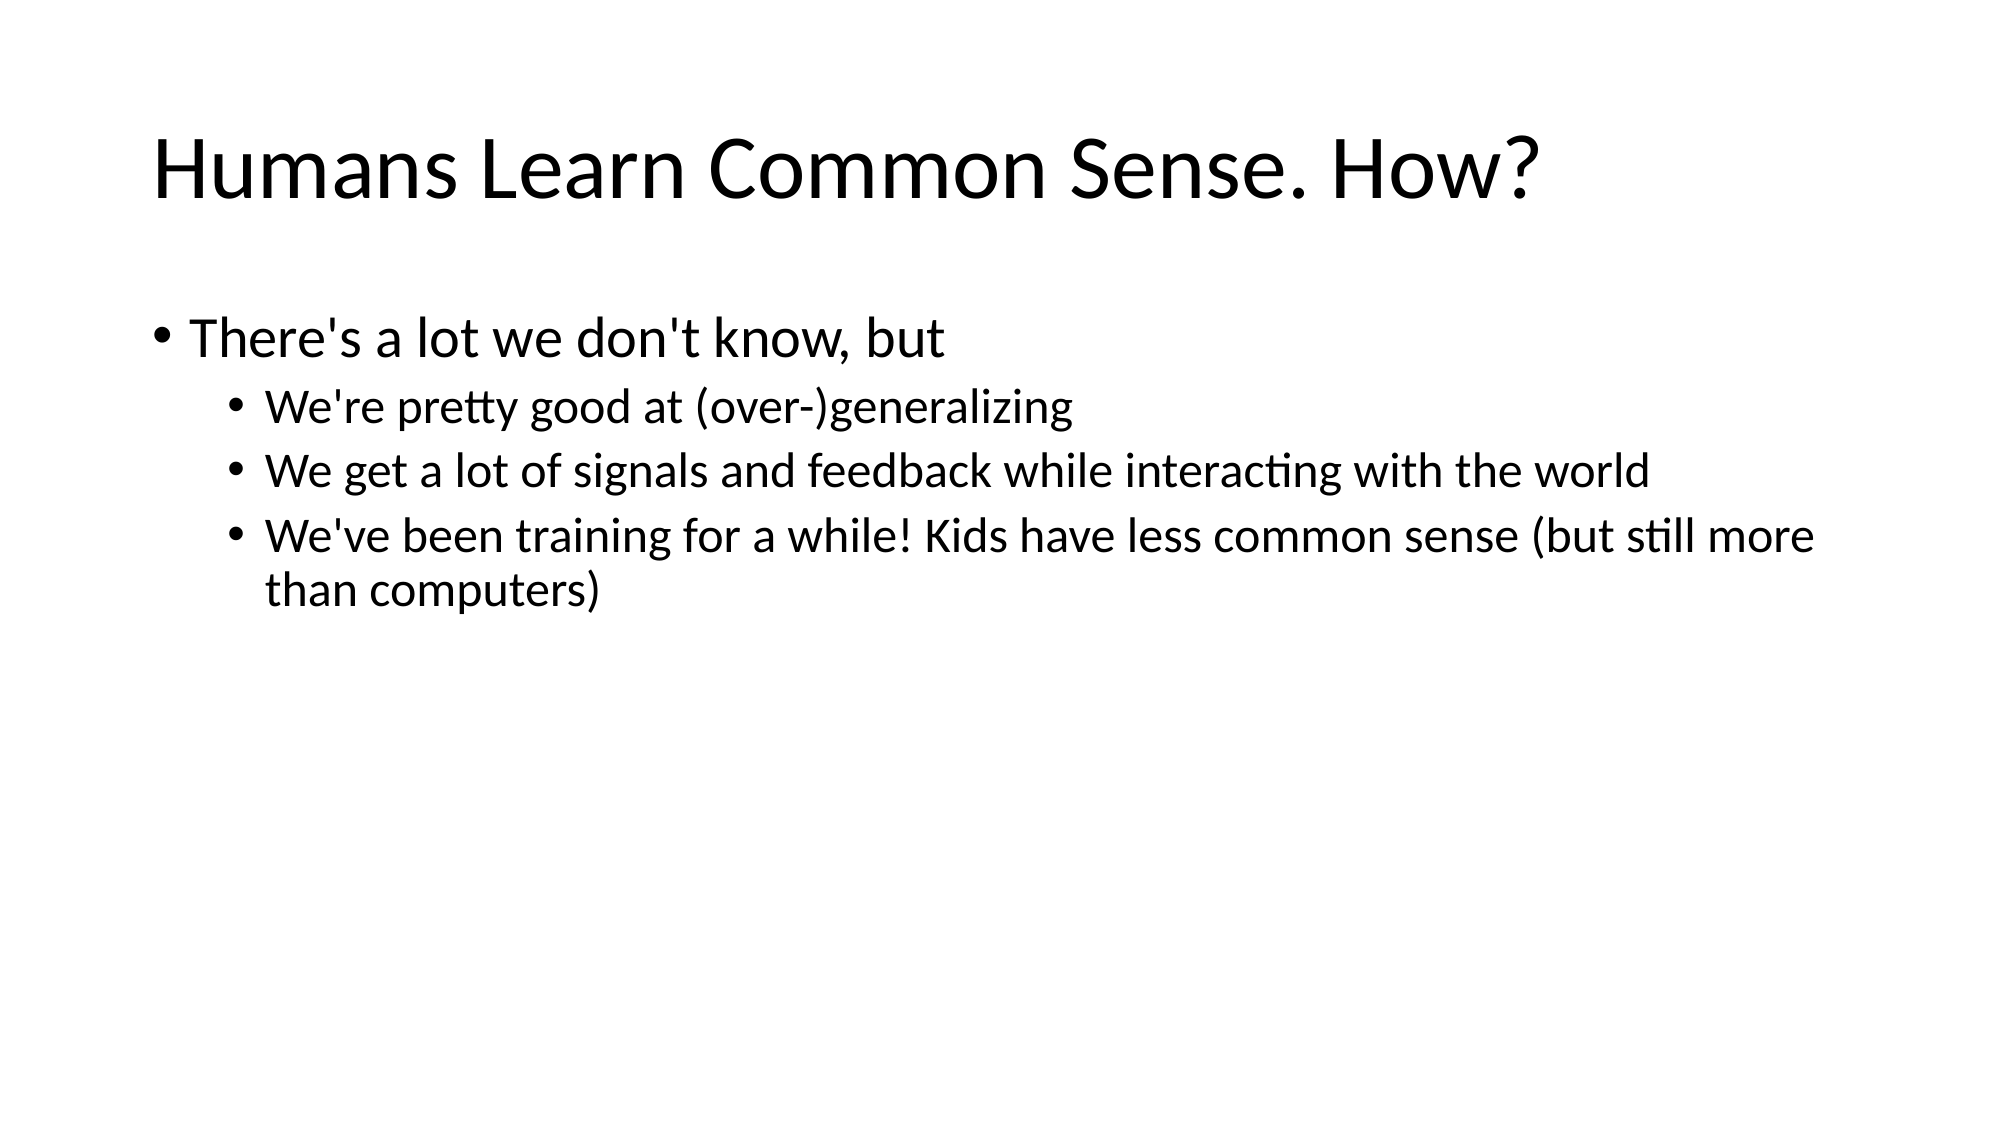

# Humans Learn Common Sense. How?
There's a lot we don't know, but
We're pretty good at (over-)generalizing
We get a lot of signals and feedback while interacting with the world
We've been training for a while! Kids have less common sense (but still more than computers)